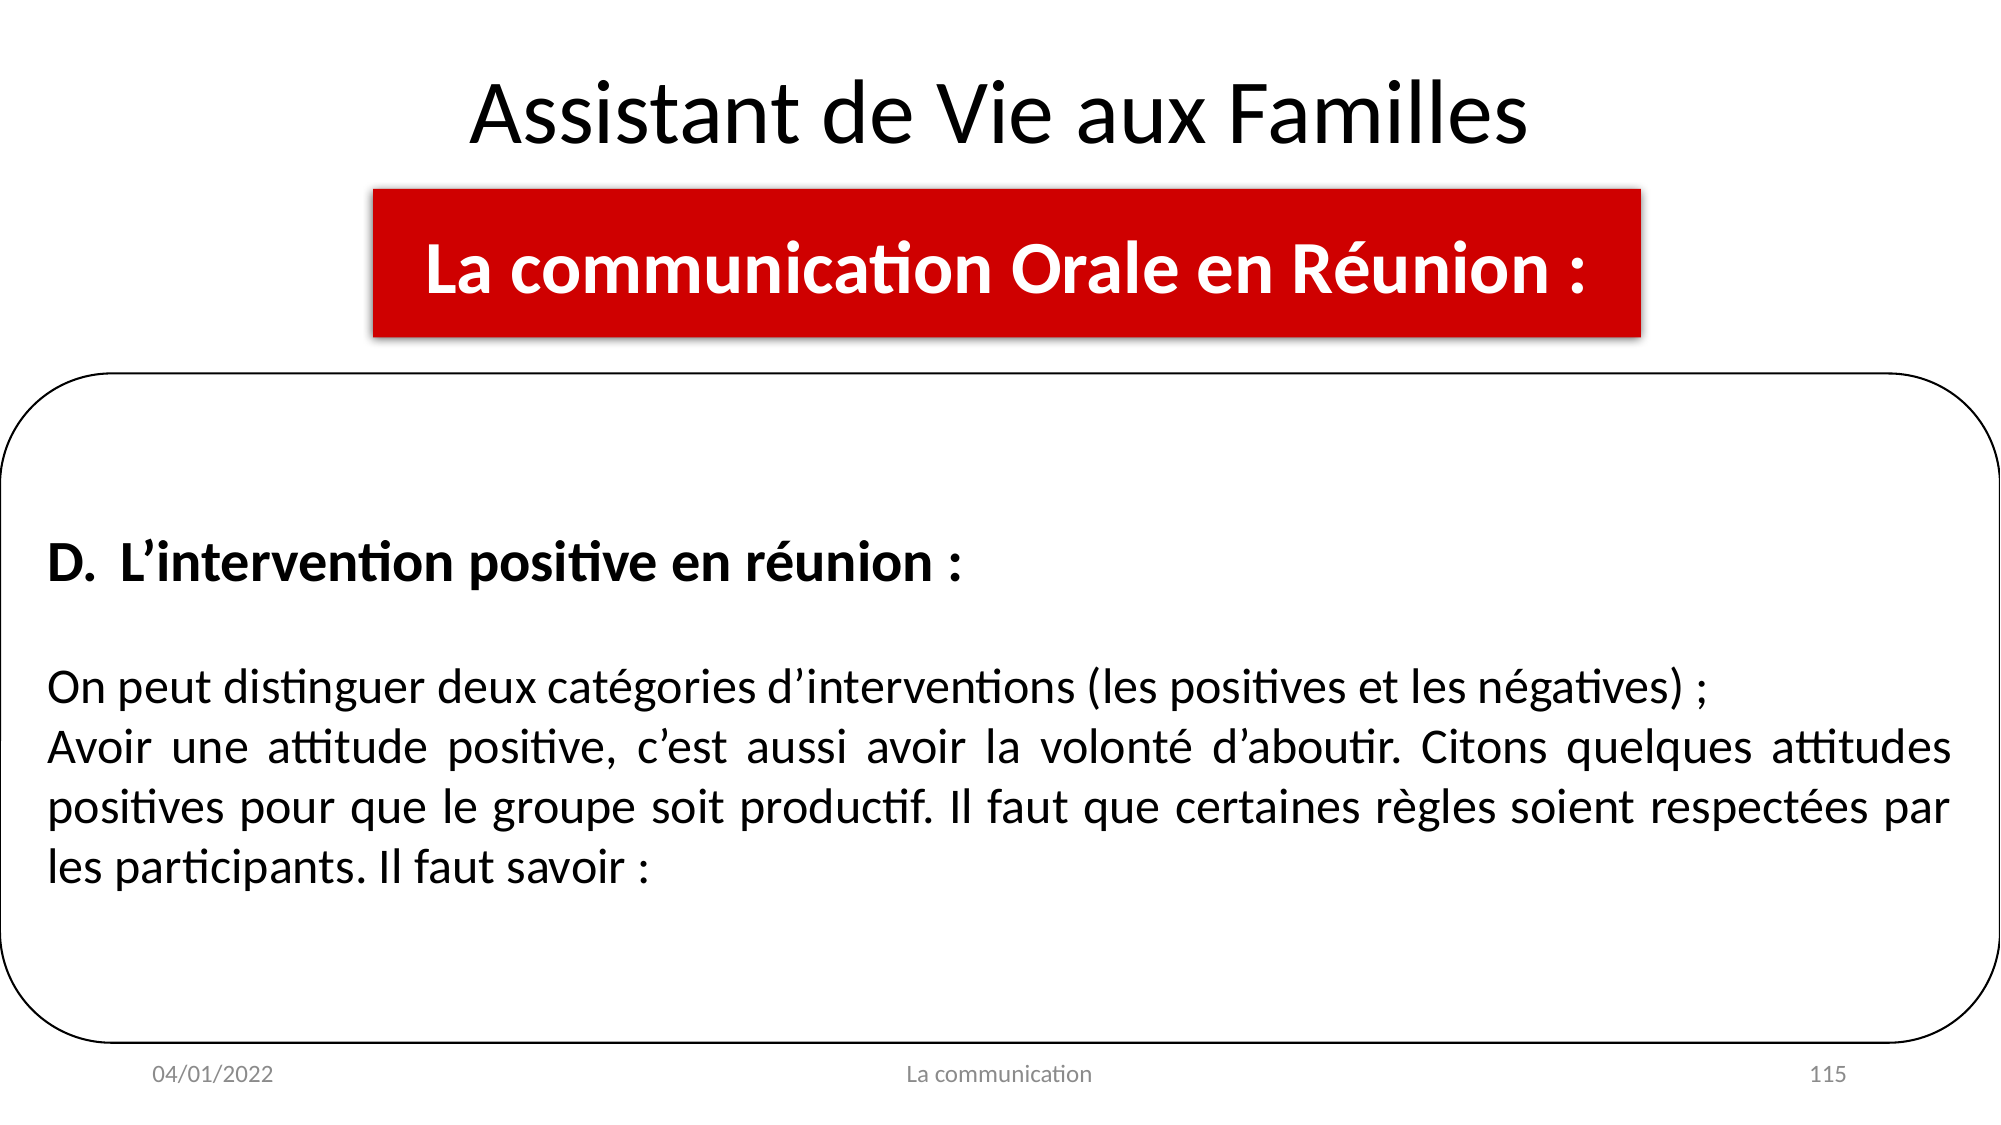

Assistant de Vie aux Familles
La communication Orale en Réunion :
D. 	L’intervention positive en réunion :

On peut distinguer deux catégories d’interventions (les positives et les négatives) ;
Avoir une attitude positive, c’est aussi avoir la volonté d’aboutir. Citons quelques attitudes positives pour que le groupe soit productif. Il faut que certaines règles soient respectées par les participants. Il faut savoir :
04/01/2022
La communication
115